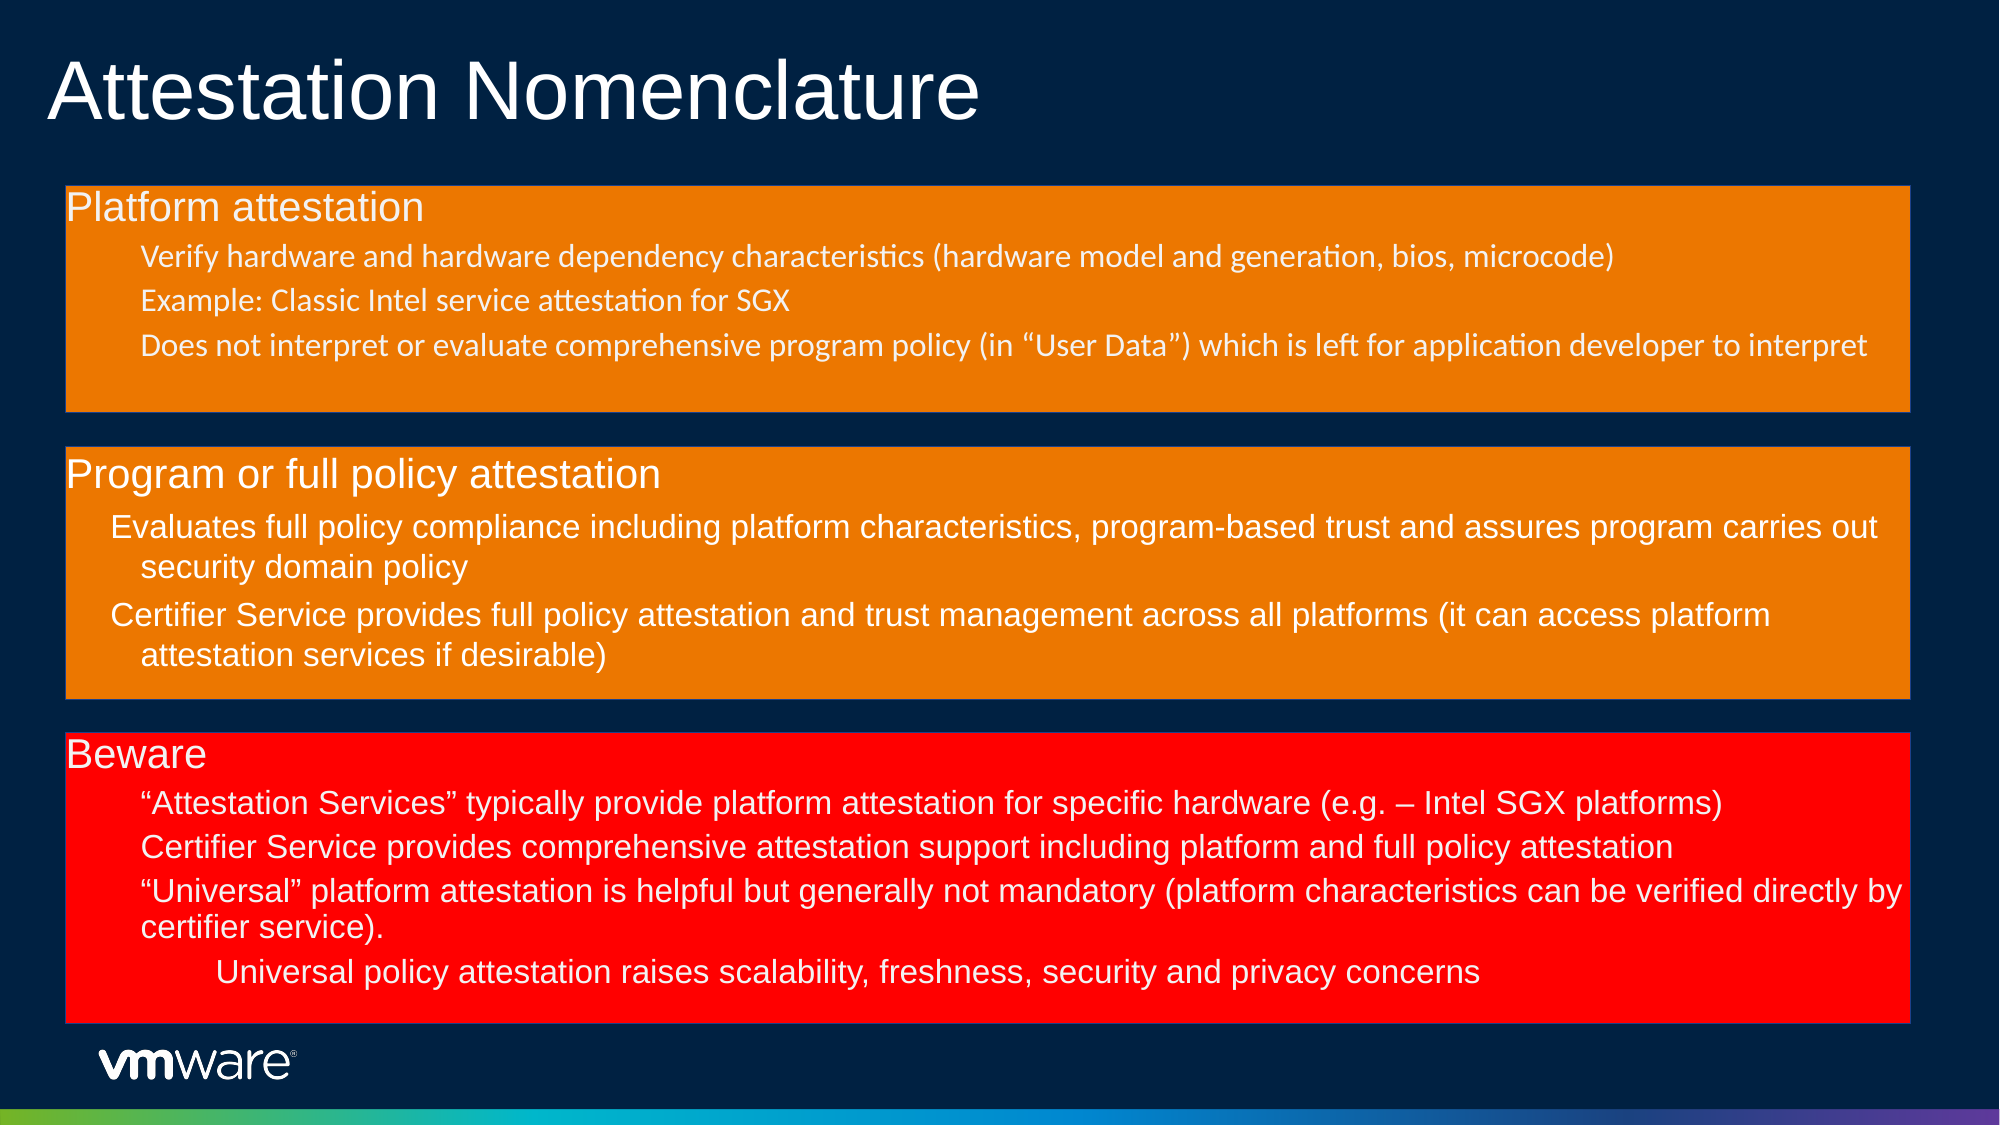

# Attestation Nomenclature
Platform attestation
Verify hardware and hardware dependency characteristics (hardware model and generation, bios, microcode)
Example: Classic Intel service attestation for SGX
Does not interpret or evaluate comprehensive program policy (in “User Data”) which is left for application developer to interpret

Program or full policy attestation
Evaluates full policy compliance including platform characteristics, program-based trust and assures program carries out security domain policy
Certifier Service provides full policy attestation and trust management across all platforms (it can access platform attestation services if desirable)
Beware
“Attestation Services” typically provide platform attestation for specific hardware (e.g. – Intel SGX platforms)
Certifier Service provides comprehensive attestation support including platform and full policy attestation
“Universal” platform attestation is helpful but generally not mandatory (platform characteristics can be verified directly by certifier service).
Universal policy attestation raises scalability, freshness, security and privacy concerns
27